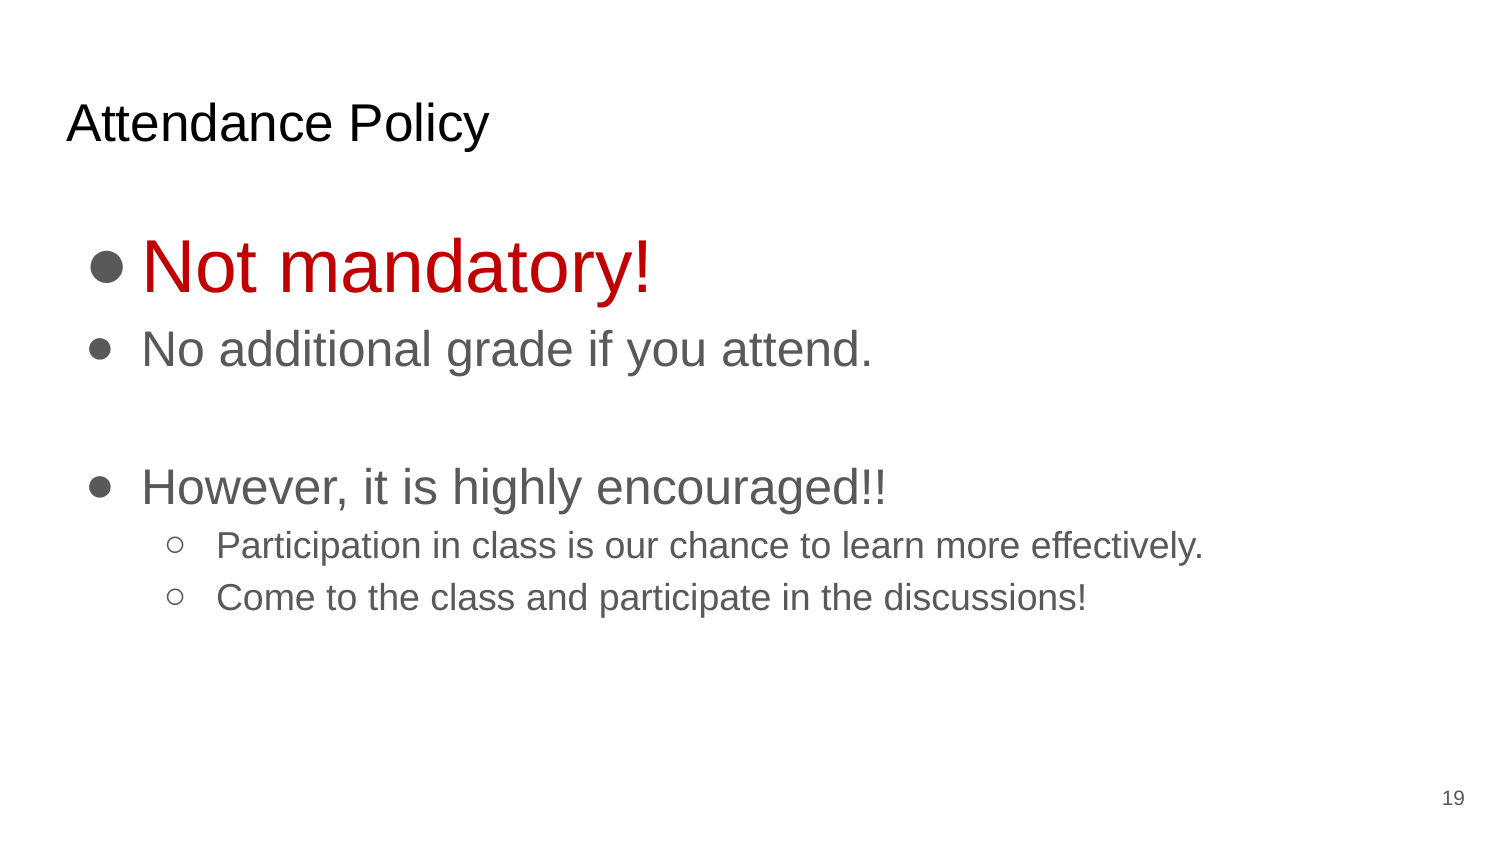

# Attendance Policy
Not mandatory!
No additional grade if you attend.
However, it is highly encouraged!!
Participation in class is our chance to learn more effectively.
Come to the class and participate in the discussions!

19